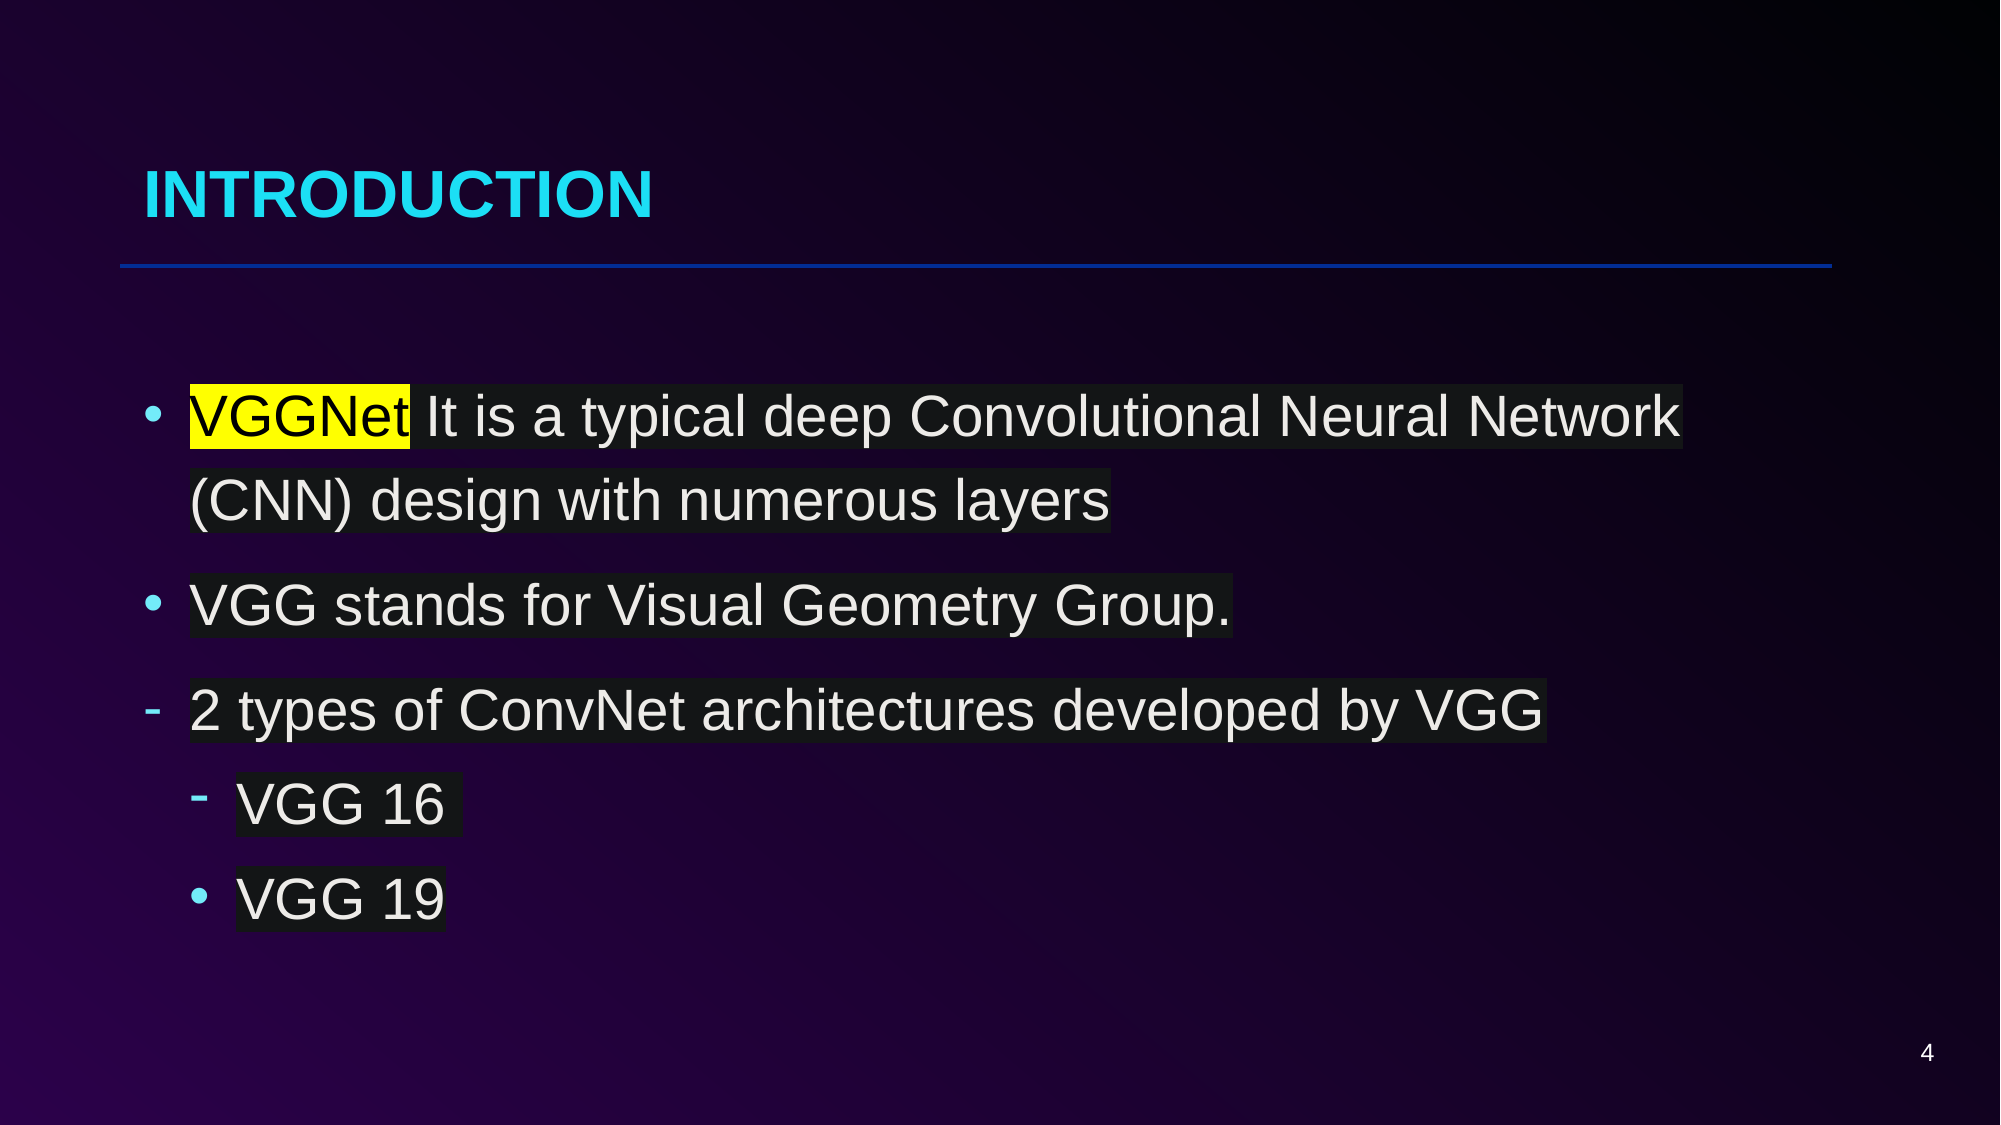

# Introduction
VGGNet It is a typical deep Convolutional Neural Network (CNN) design with numerous layers
VGG stands for Visual Geometry Group.
2 types of ConvNet architectures developed by VGG
VGG 16
VGG 19
4